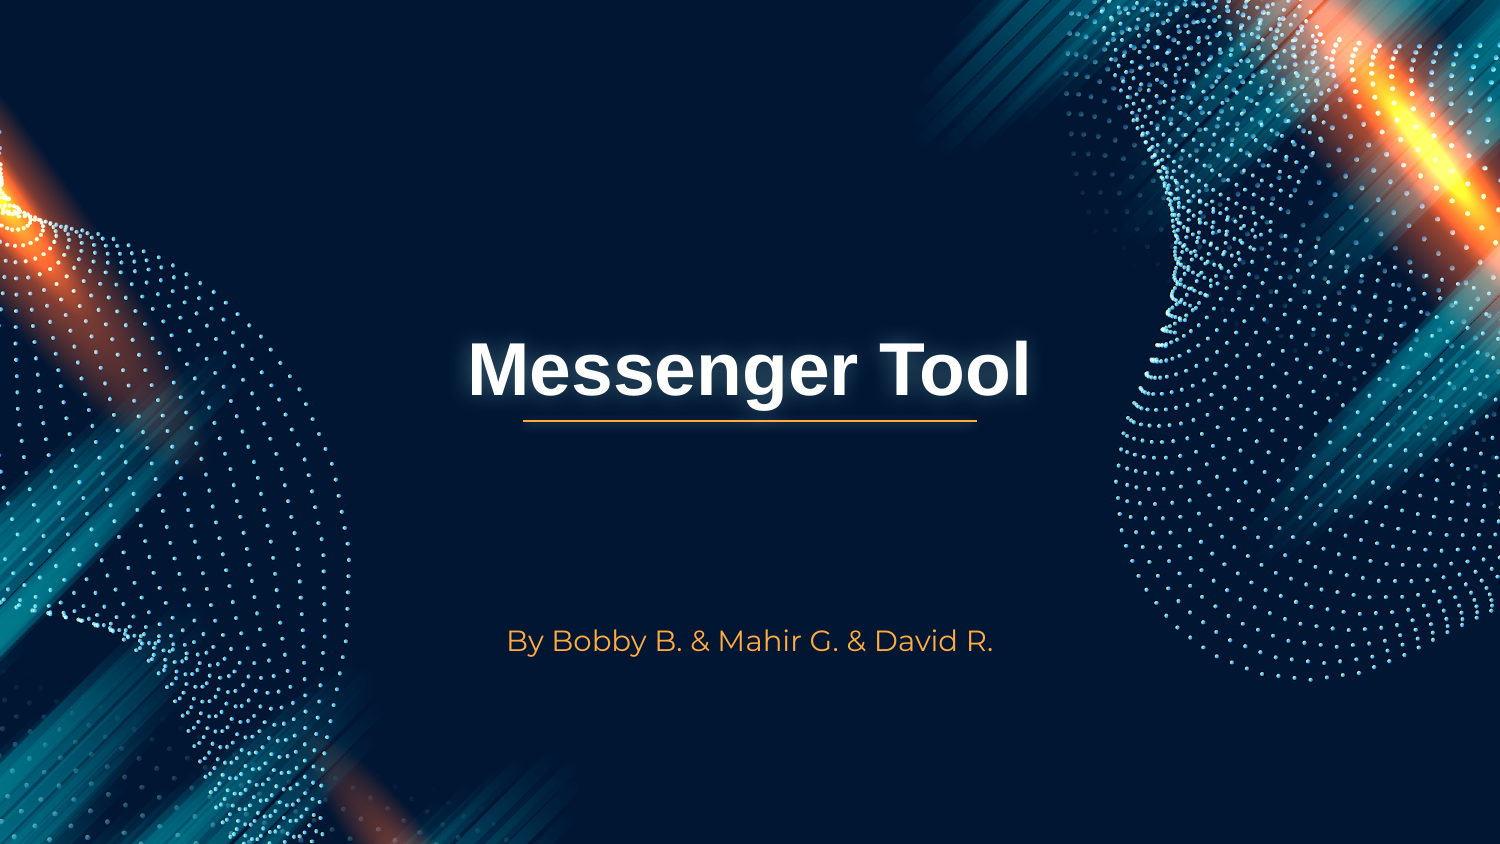

# Messenger Tool
By Bobby B. & Mahir G. & David R.